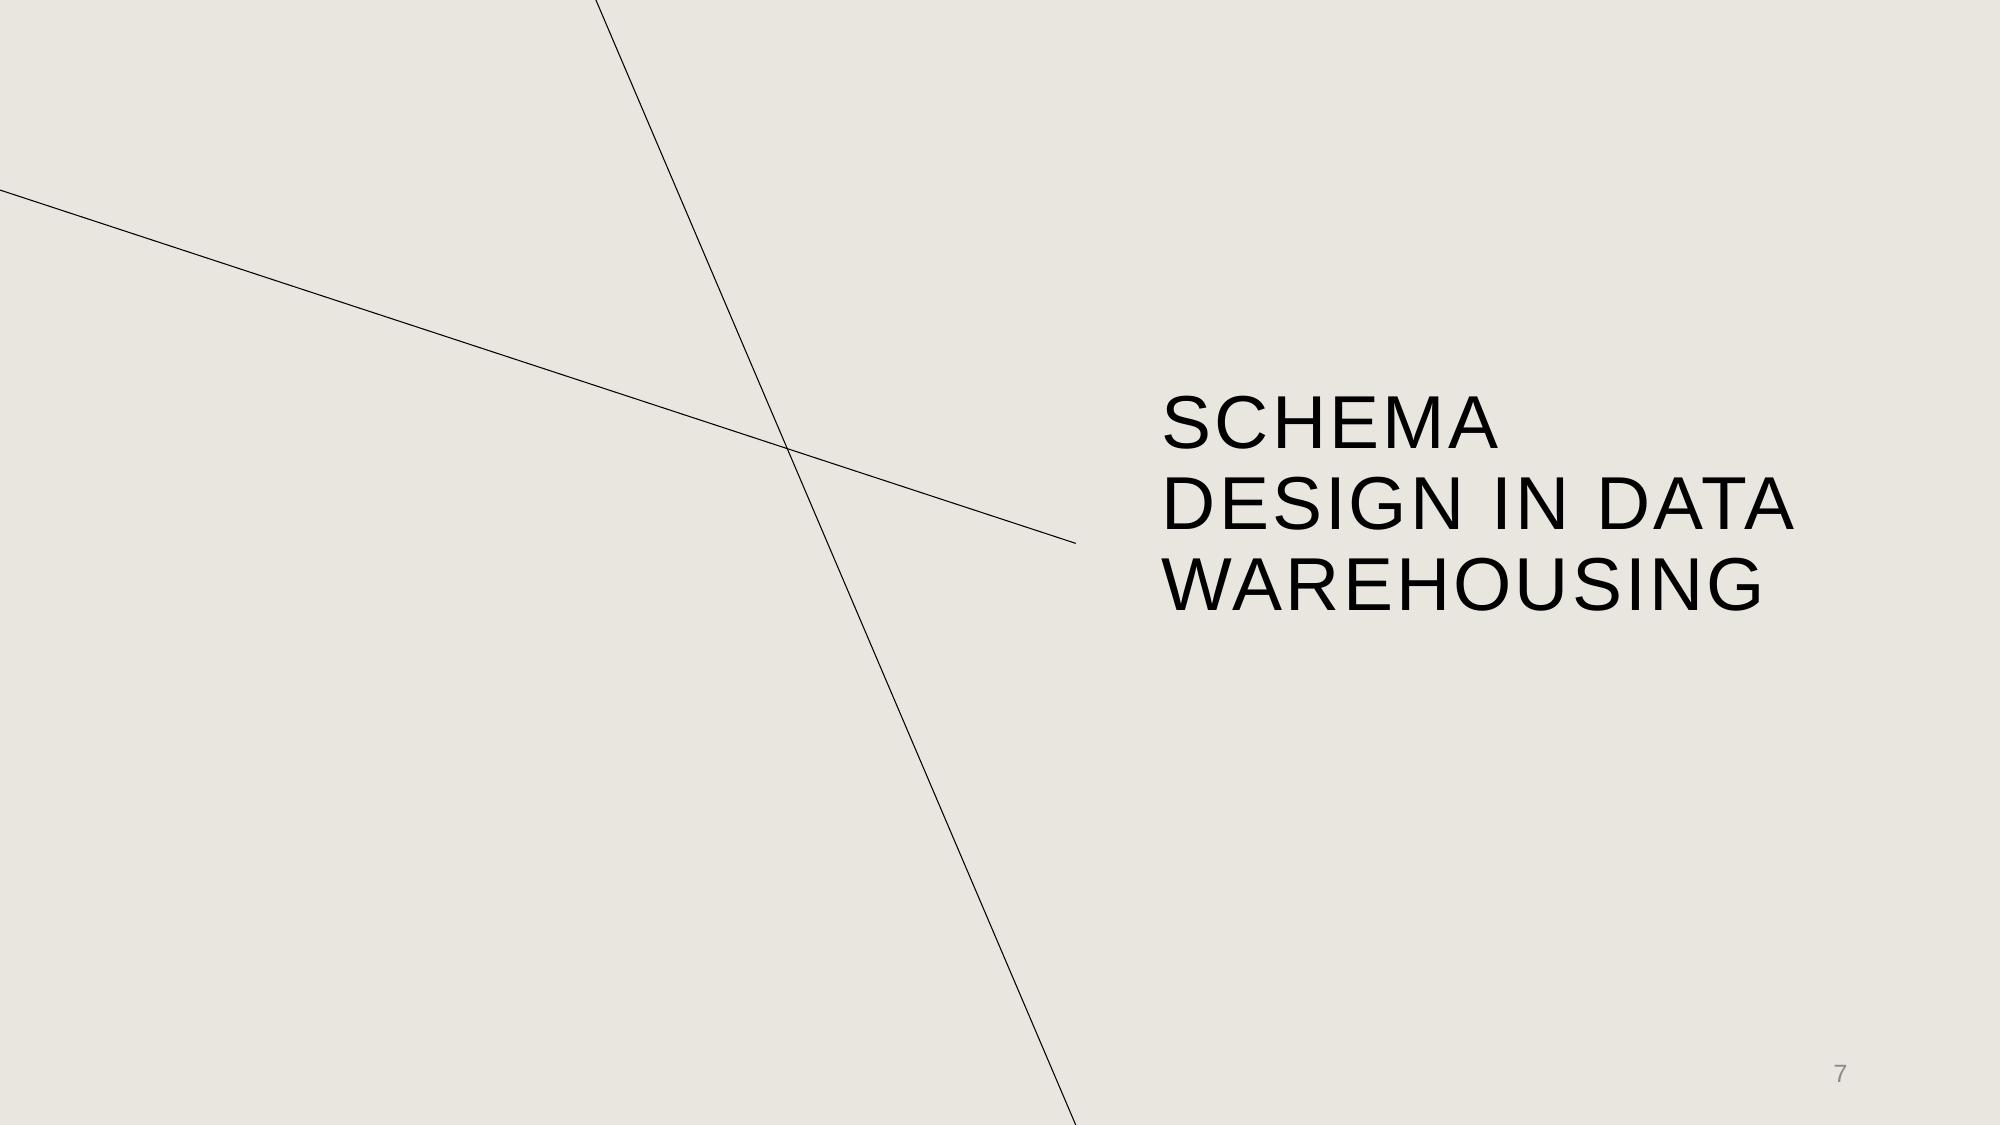

# Schema Design in Data Warehousing
7